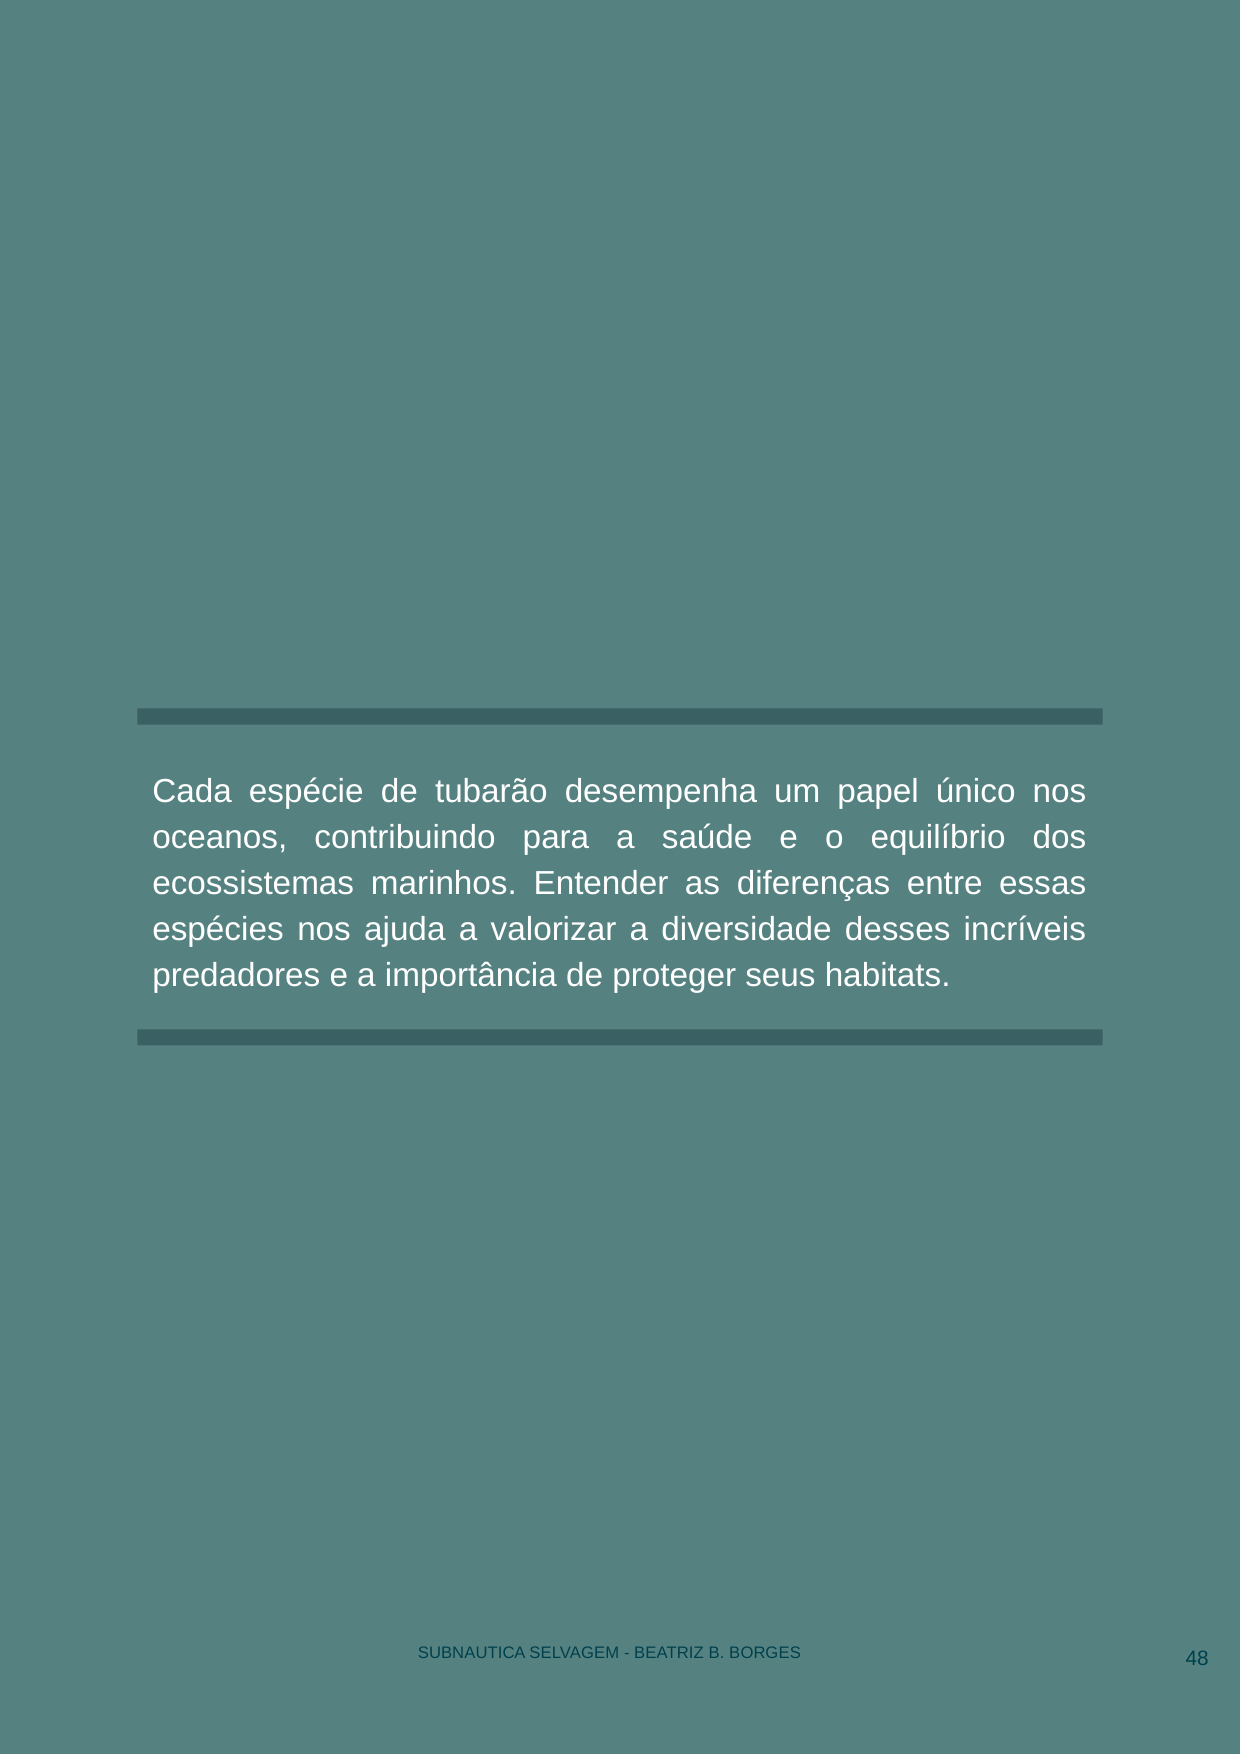

Cada espécie de tubarão desempenha um papel único nos oceanos, contribuindo para a saúde e o equilíbrio dos ecossistemas marinhos. Entender as diferenças entre essas espécies nos ajuda a valorizar a diversidade desses incríveis predadores e a importância de proteger seus habitats.

48
SUBNAUTICA SELVAGEM - BEATRIZ B. BORGES